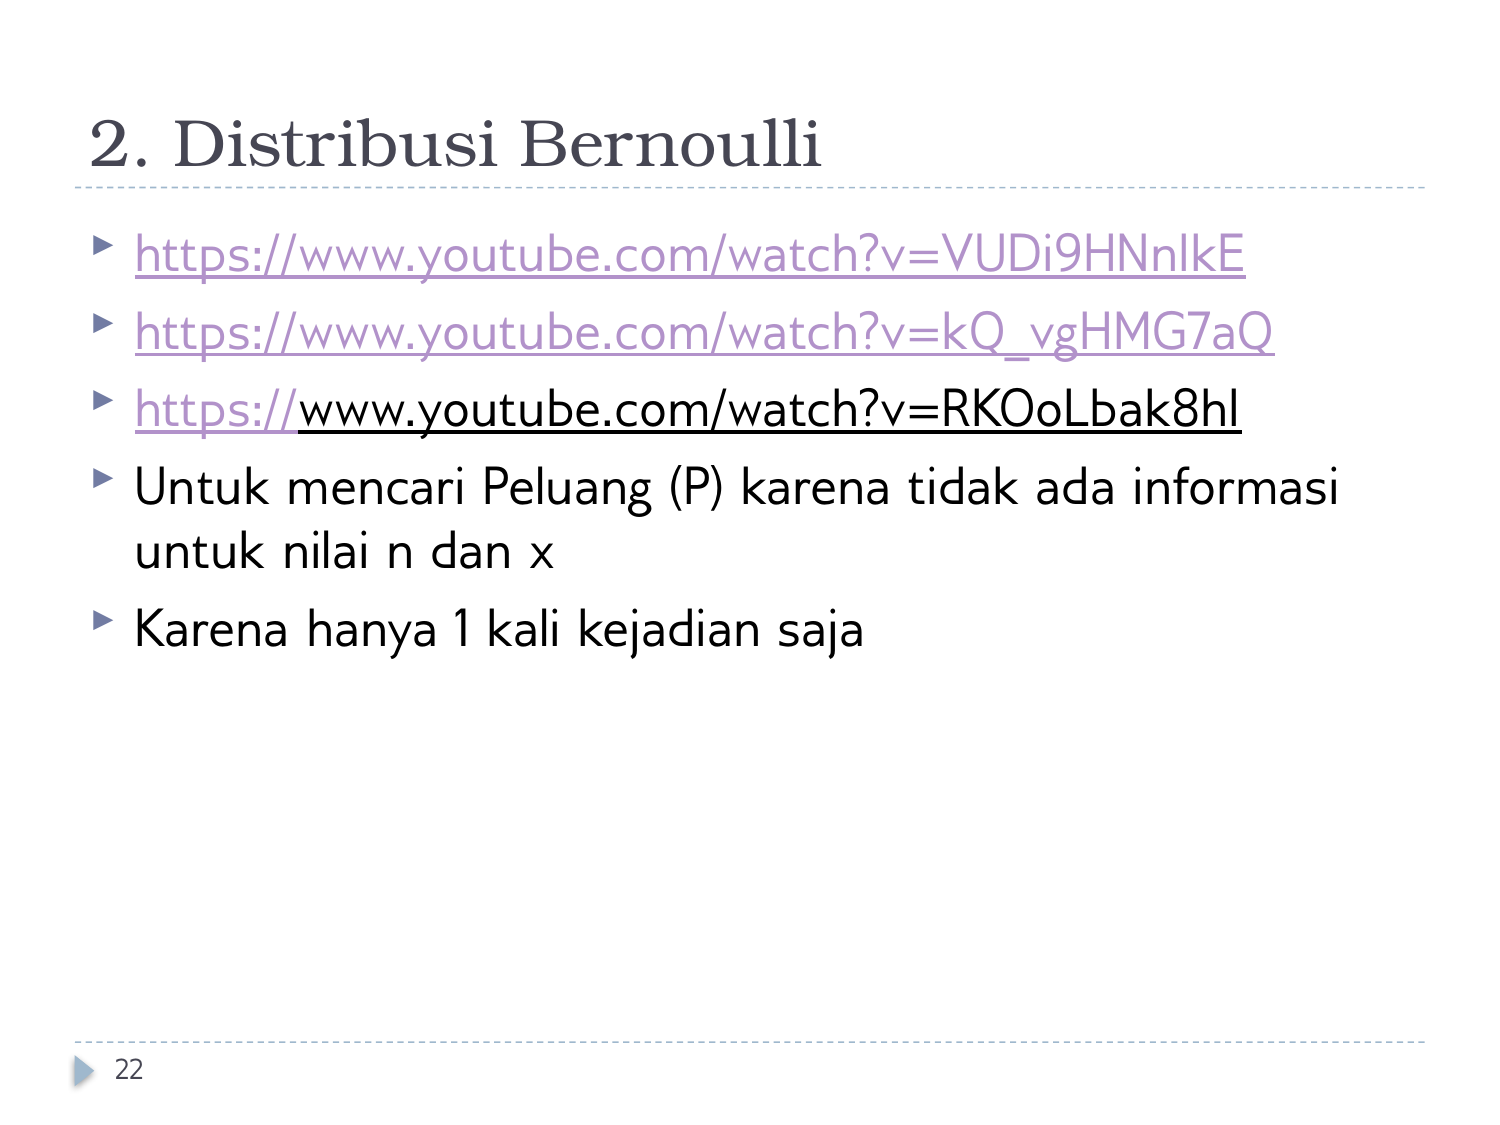

# 2. Distribusi Bernoulli
https://www.youtube.com/watch?v=VUDi9HNnIkE
https://www.youtube.com/watch?v=kQ_vgHMG7aQ
https://www.youtube.com/watch?v=RKOoLbak8hI
Untuk mencari Peluang (P) karena tidak ada informasi untuk nilai n dan x
Karena hanya 1 kali kejadian saja

22